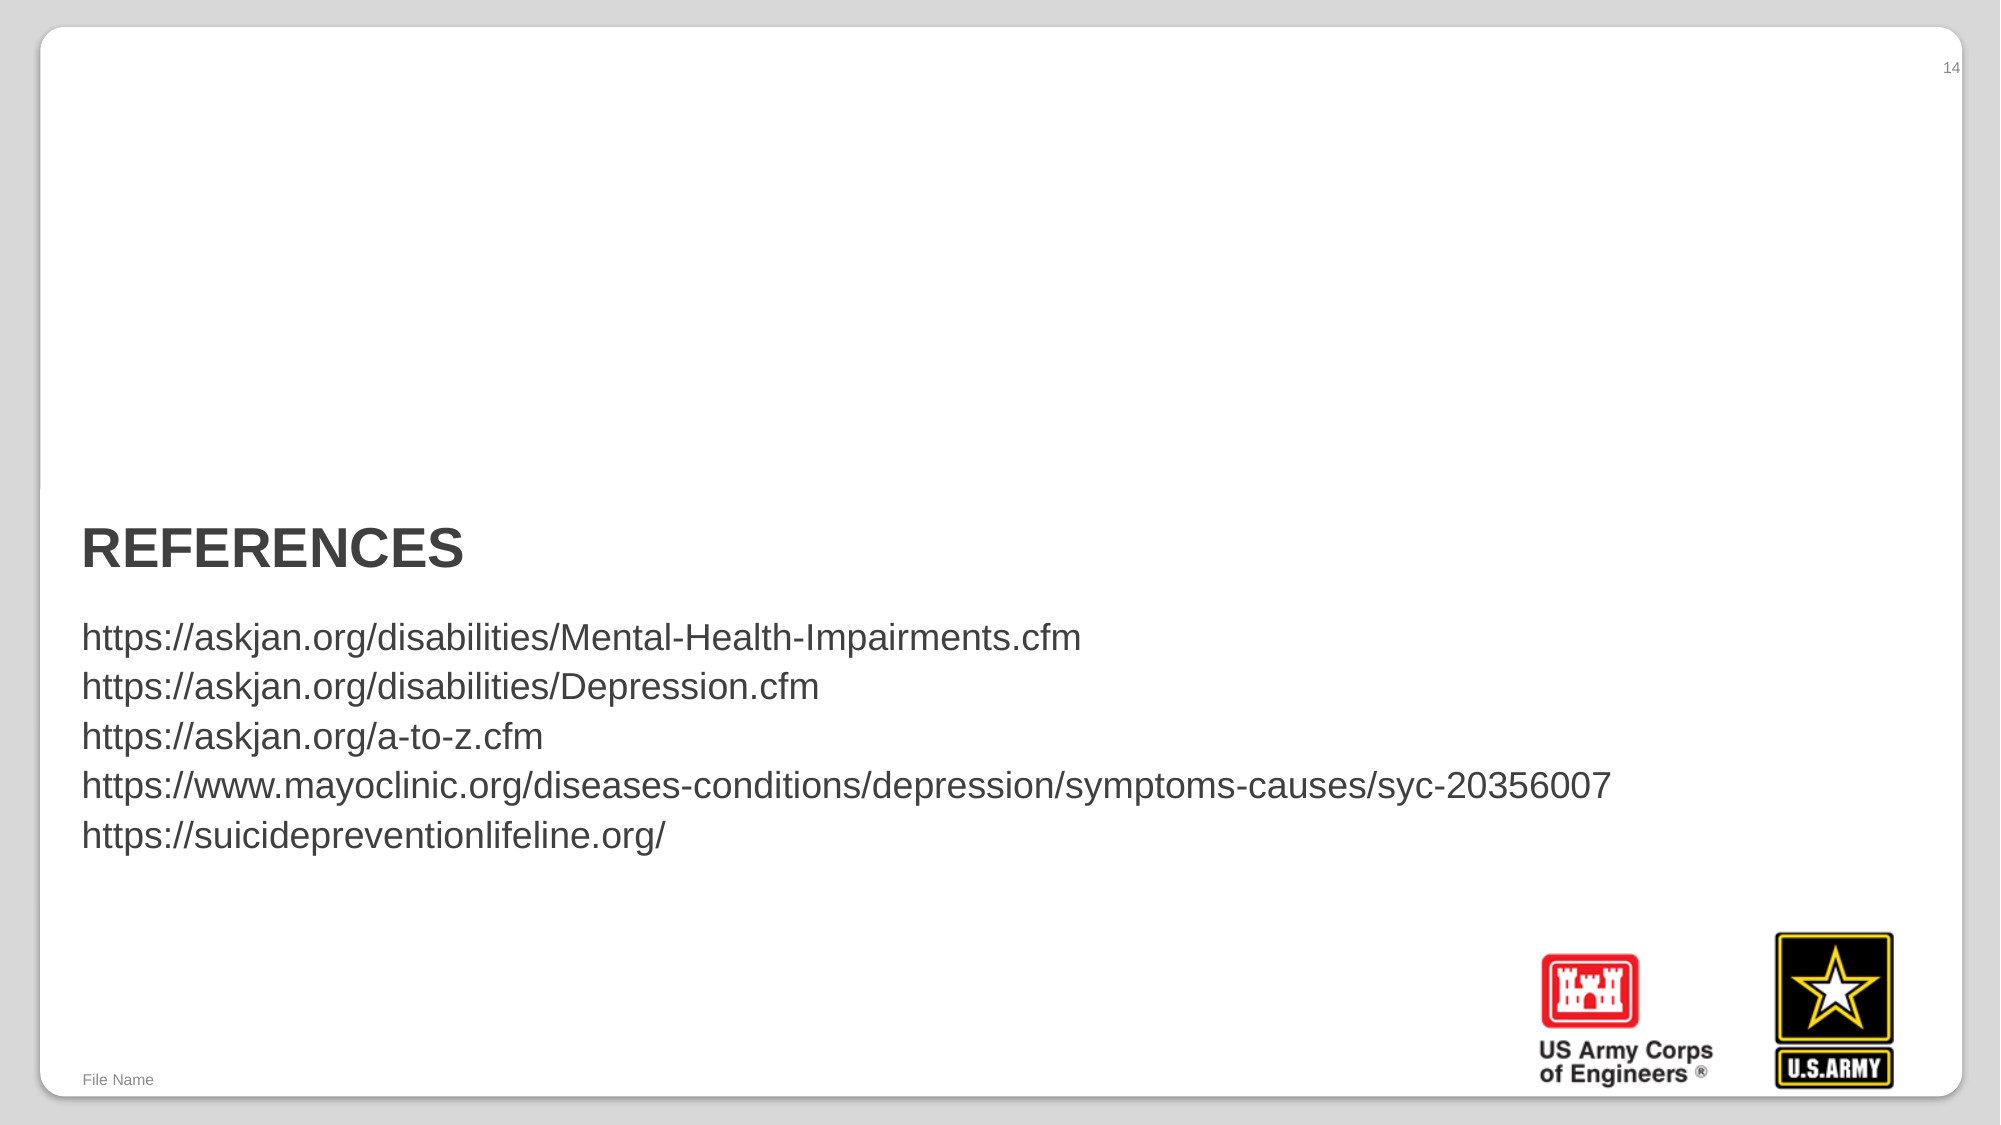

14
# References
https://askjan.org/disabilities/Mental-Health-Impairments.cfm
https://askjan.org/disabilities/Depression.cfm
https://askjan.org/a-to-z.cfm
https://www.mayoclinic.org/diseases-conditions/depression/symptoms-causes/syc-20356007
https://suicidepreventionlifeline.org/
File Name